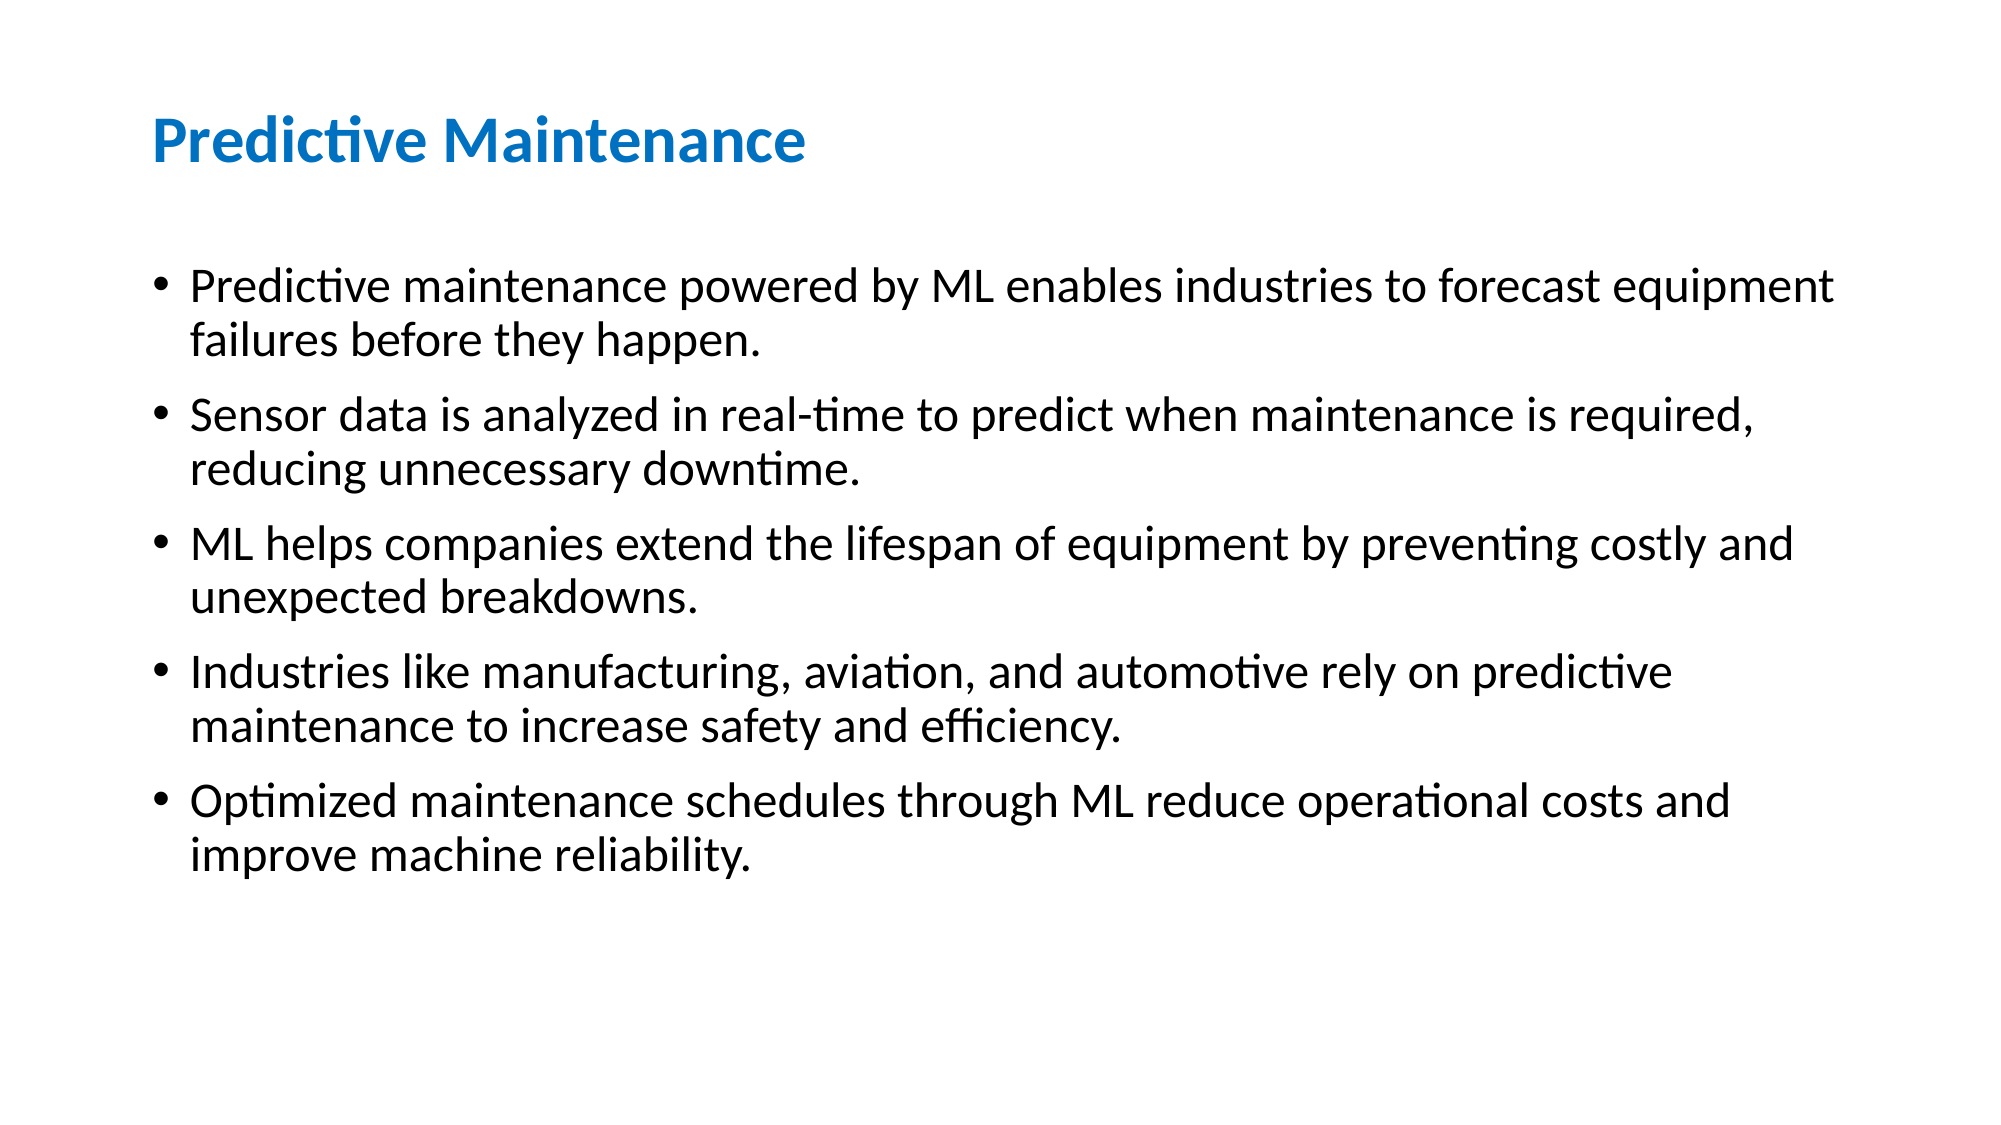

# Predictive Maintenance
Predictive maintenance powered by ML enables industries to forecast equipment failures before they happen.
Sensor data is analyzed in real-time to predict when maintenance is required, reducing unnecessary downtime.
ML helps companies extend the lifespan of equipment by preventing costly and unexpected breakdowns.
Industries like manufacturing, aviation, and automotive rely on predictive maintenance to increase safety and efficiency.
Optimized maintenance schedules through ML reduce operational costs and improve machine reliability.